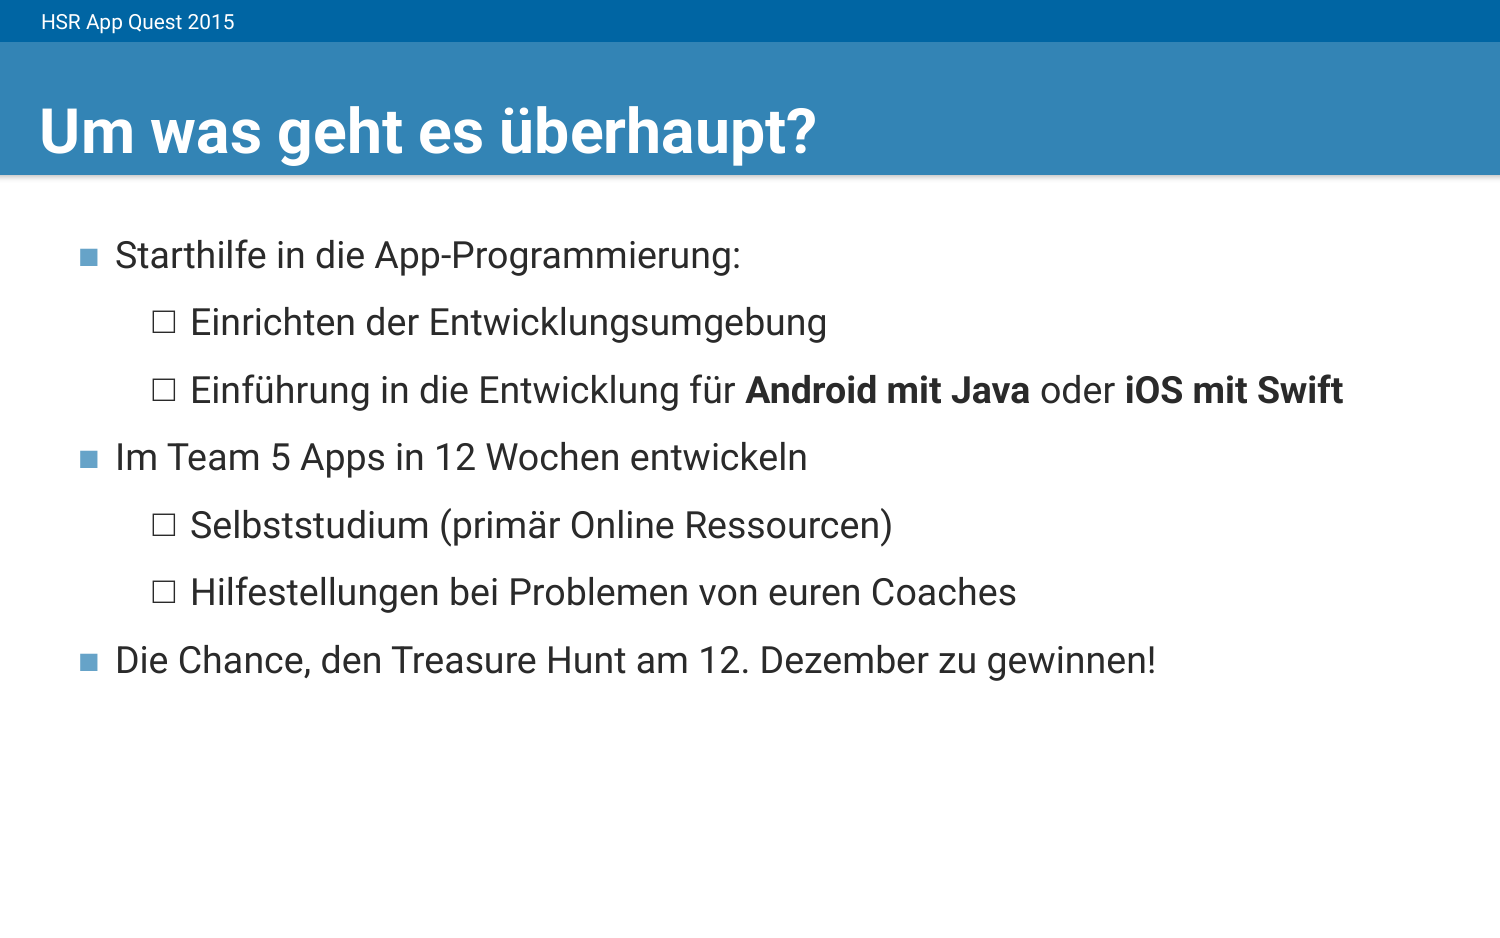

# Um was geht es überhaupt?
Starthilfe in die App-Programmierung:
Einrichten der Entwicklungsumgebung
Einführung in die Entwicklung für Android mit Java oder iOS mit Swift
Im Team 5 Apps in 12 Wochen entwickeln
Selbststudium (primär Online Ressourcen)
Hilfestellungen bei Problemen von euren Coaches
Die Chance, den Treasure Hunt am 12. Dezember zu gewinnen!